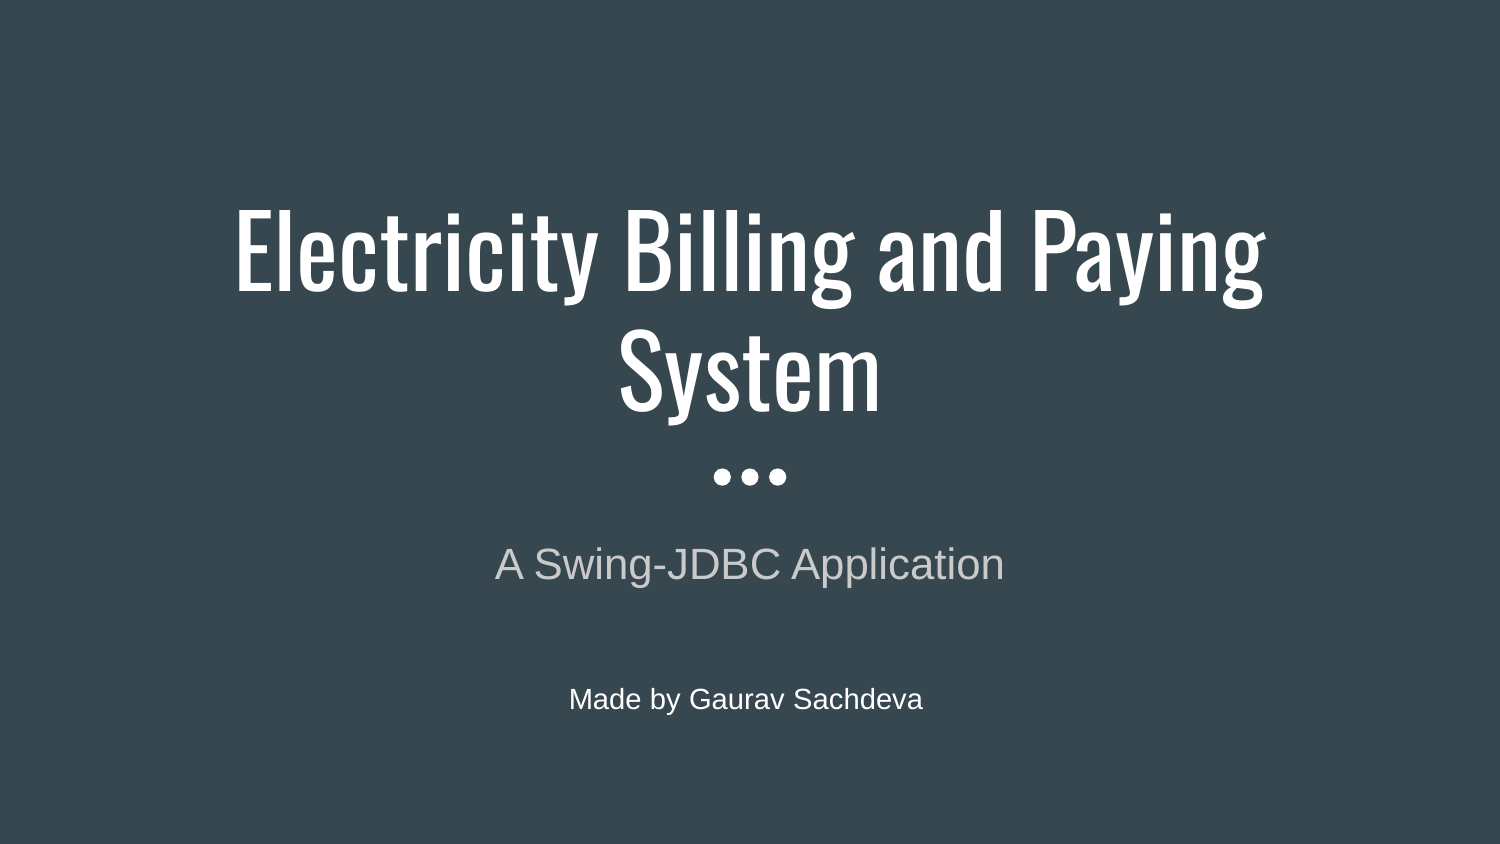

# Electricity Billing and Paying System
A Swing-JDBC Application
Made by Gaurav Sachdeva